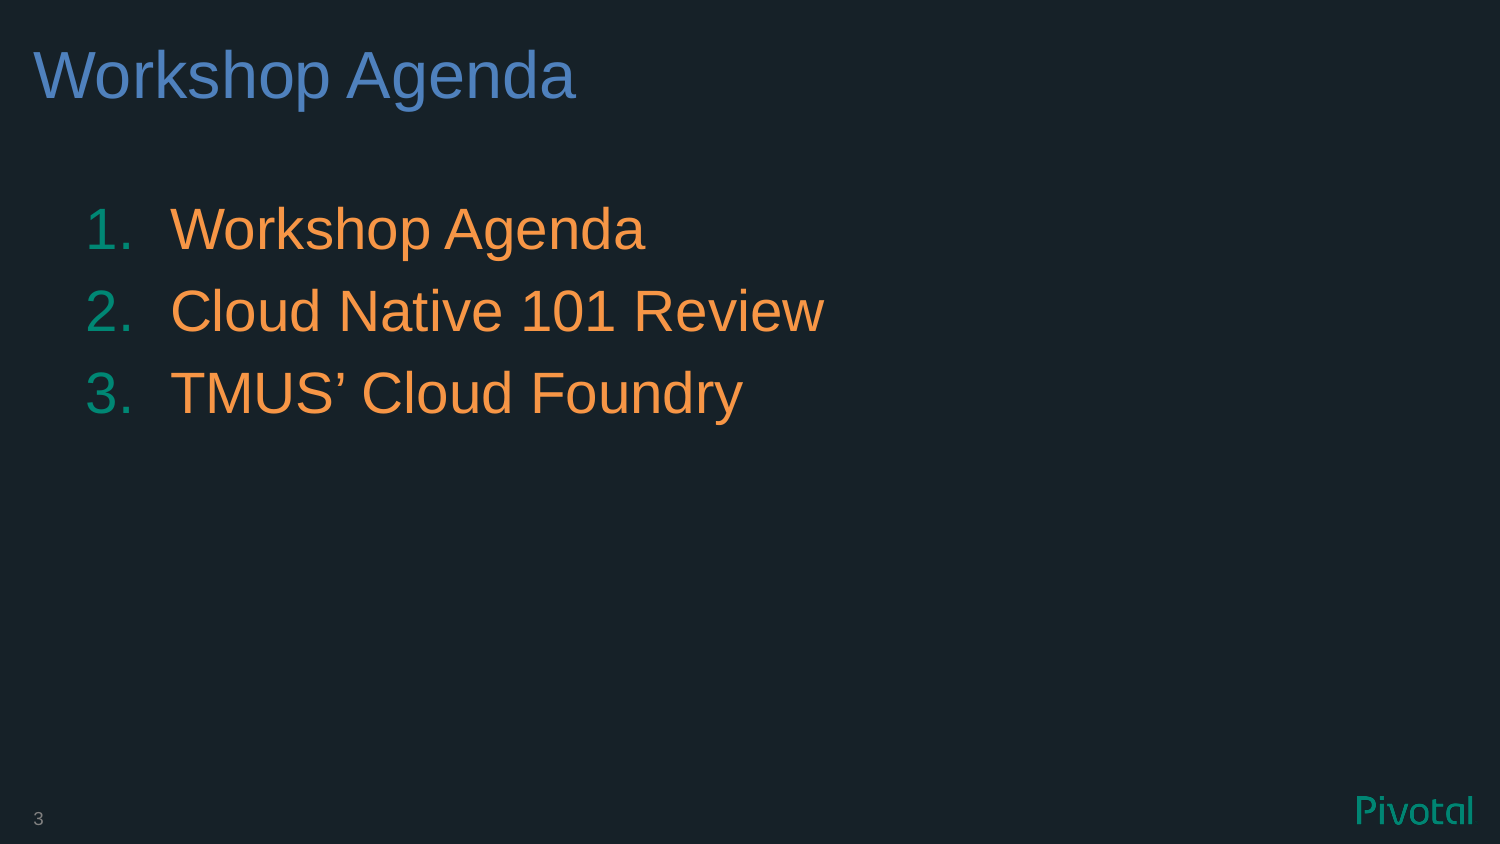

# Workshop Agenda

Workshop Agenda
Cloud Native 101 Review
TMUS’ Cloud Foundry
3